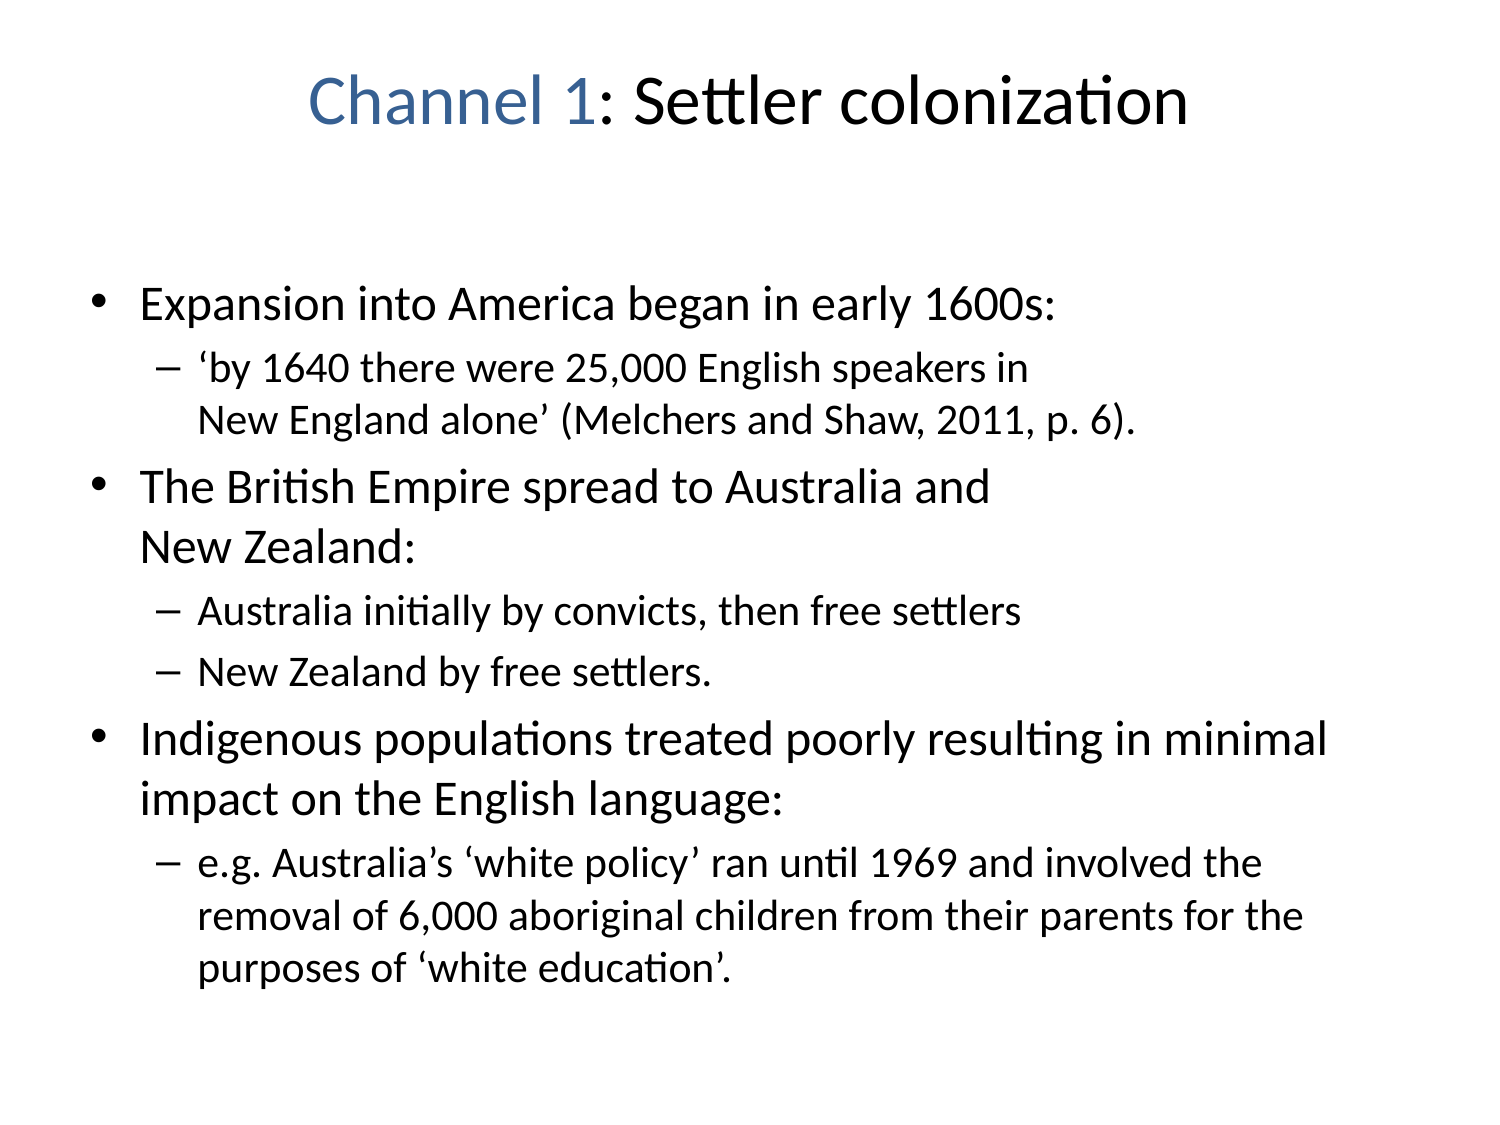

# Channel 1: Settler colonization
Expansion into America began in early 1600s:
‘by 1640 there were 25,000 English speakers in
New England alone’ (Melchers and Shaw, 2011, p. 6).
The British Empire spread to Australia and
New Zealand:
Australia initially by convicts, then free settlers
New Zealand by free settlers.
Indigenous populations treated poorly resulting in minimal impact on the English language:
e.g. Australia’s ‘white policy’ ran until 1969 and involved the removal of 6,000 aboriginal children from their parents for the purposes of ‘white education’.